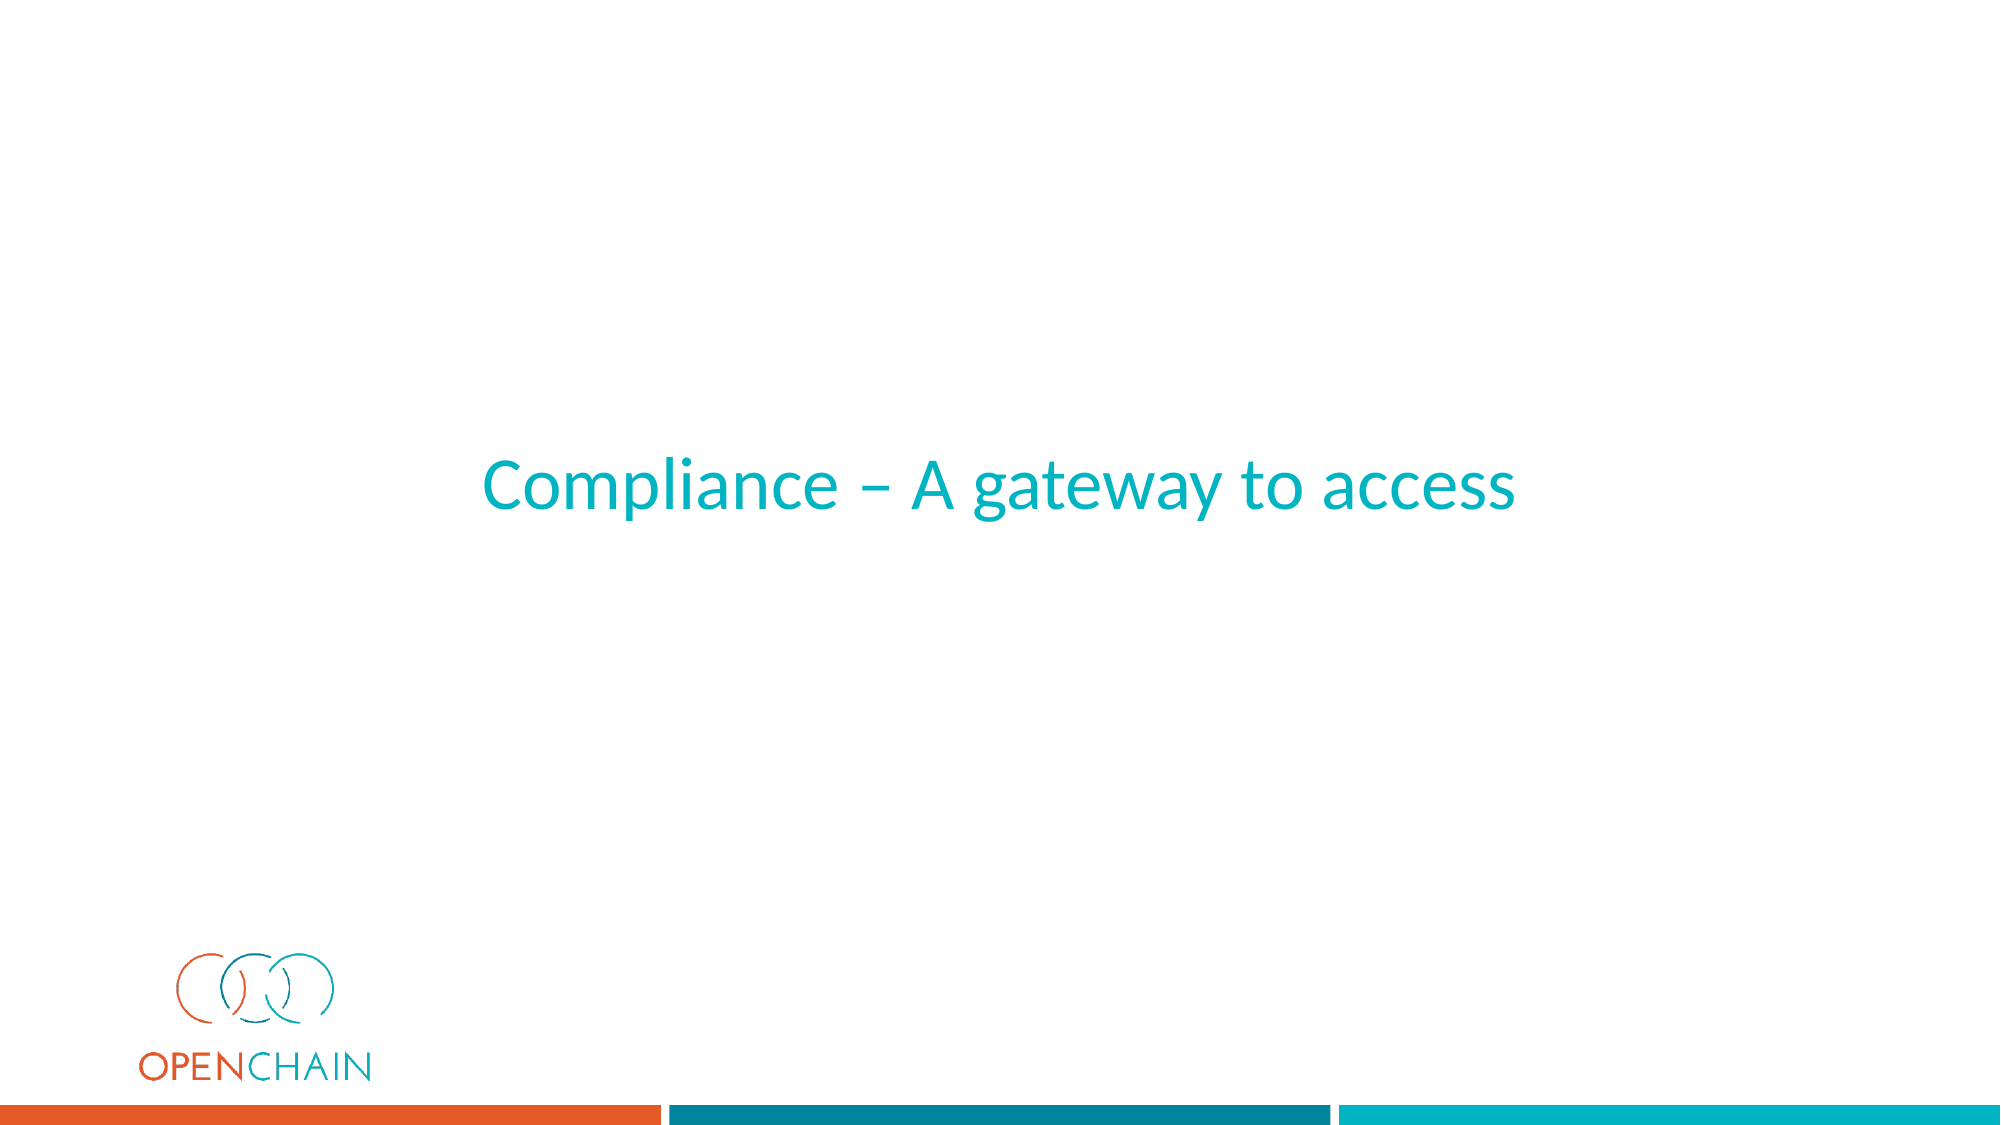

# Compliance – A gateway to access